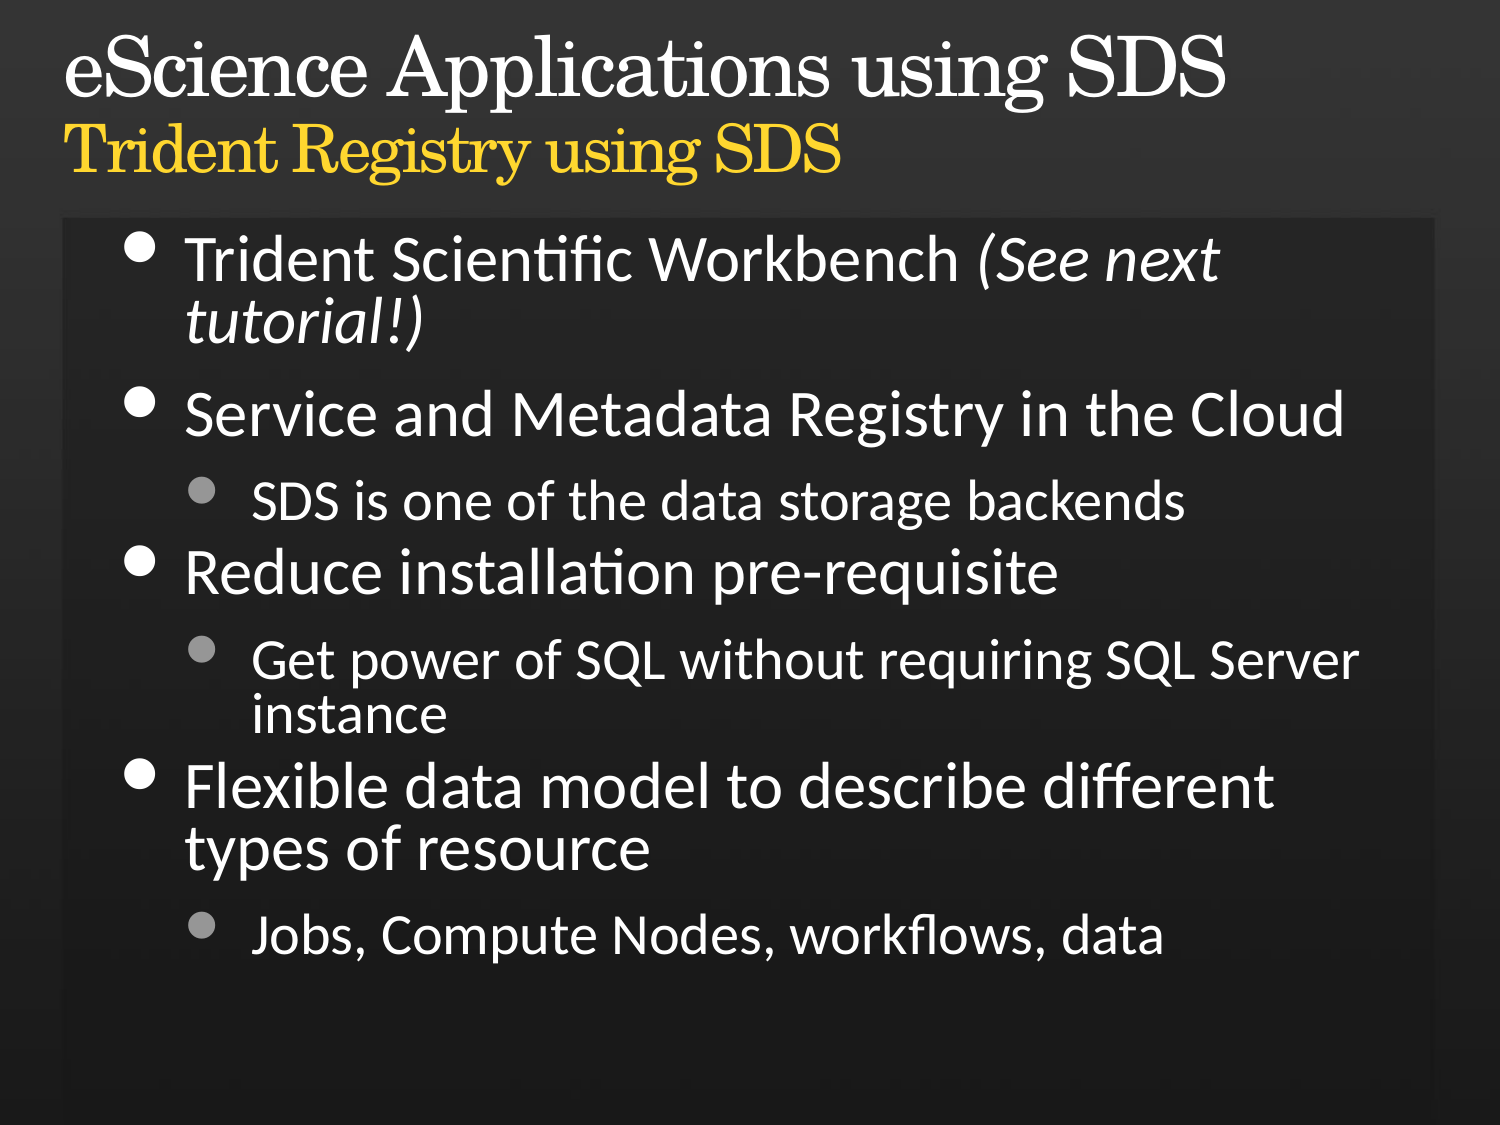

# eScience Applications using SDS Trident Registry using SDS
Trident Scientific Workbench (See next tutorial!)
Service and Metadata Registry in the Cloud
SDS is one of the data storage backends
Reduce installation pre-requisite
Get power of SQL without requiring SQL Server instance
Flexible data model to describe different types of resource
Jobs, Compute Nodes, workflows, data